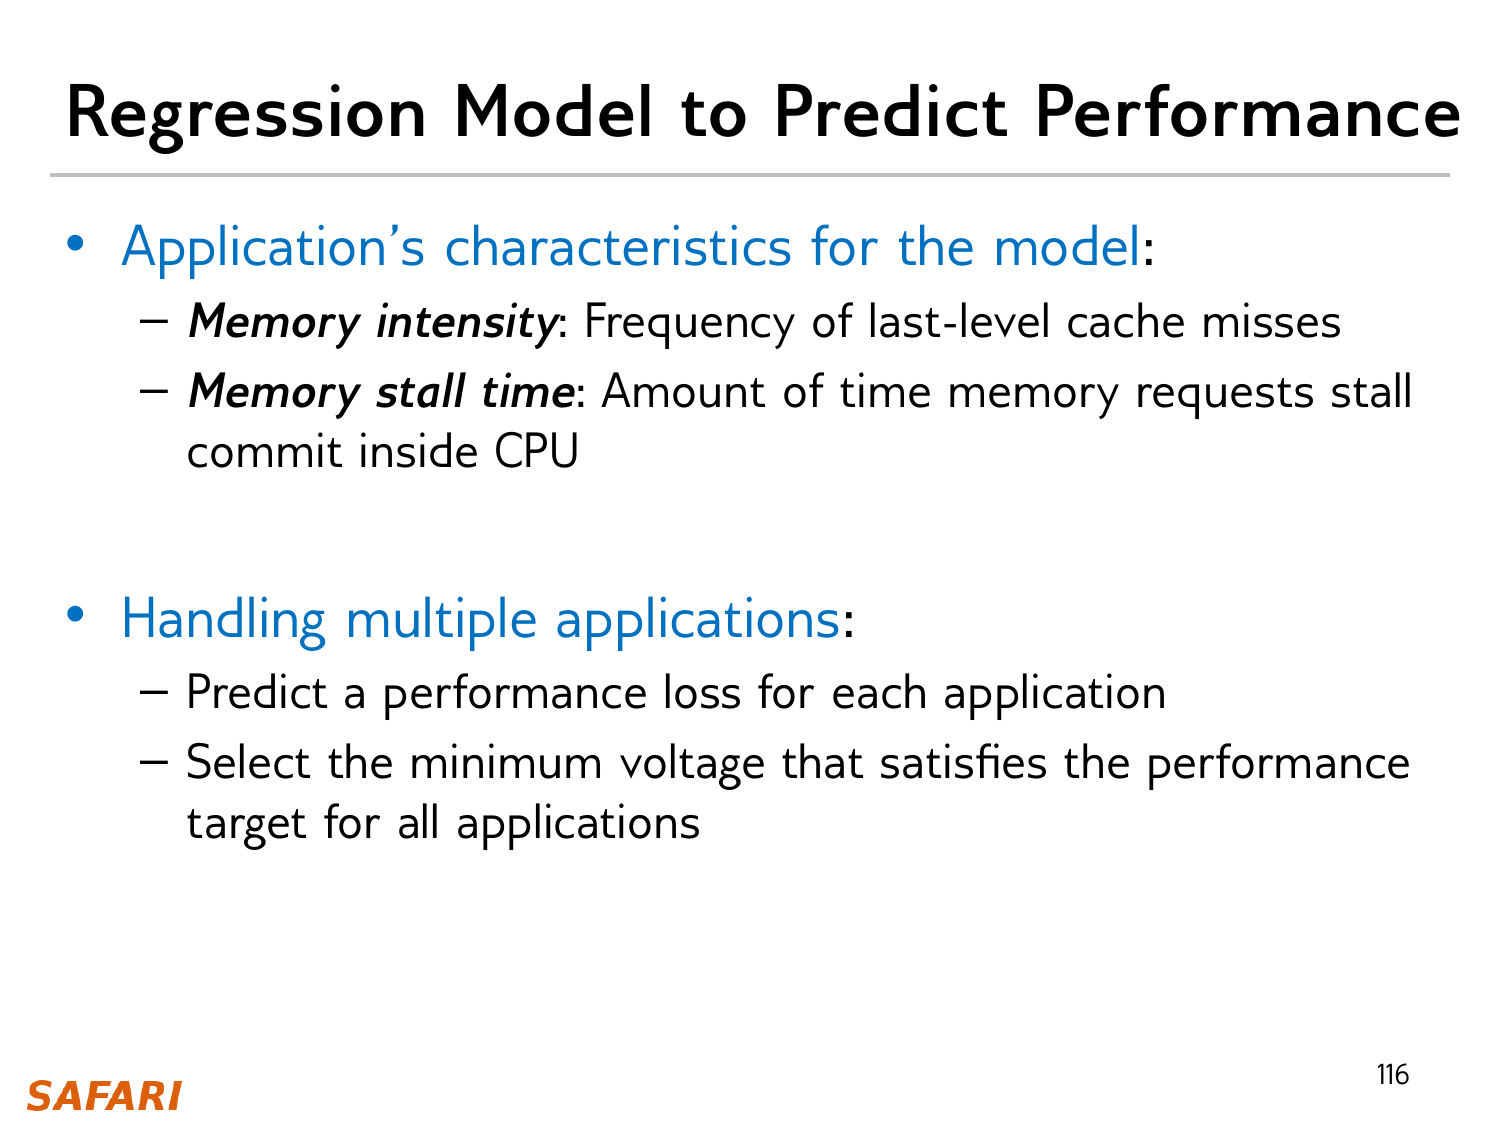

# Regression Model to Predict Performance
Application’s characteristics for the model:
Memory intensity: Frequency of last-level cache misses
Memory stall time: Amount of time memory requests stall commit inside CPU

Handling multiple applications:
Predict a performance loss for each application
Select the minimum voltage that satisfies the performance target for all applications

116